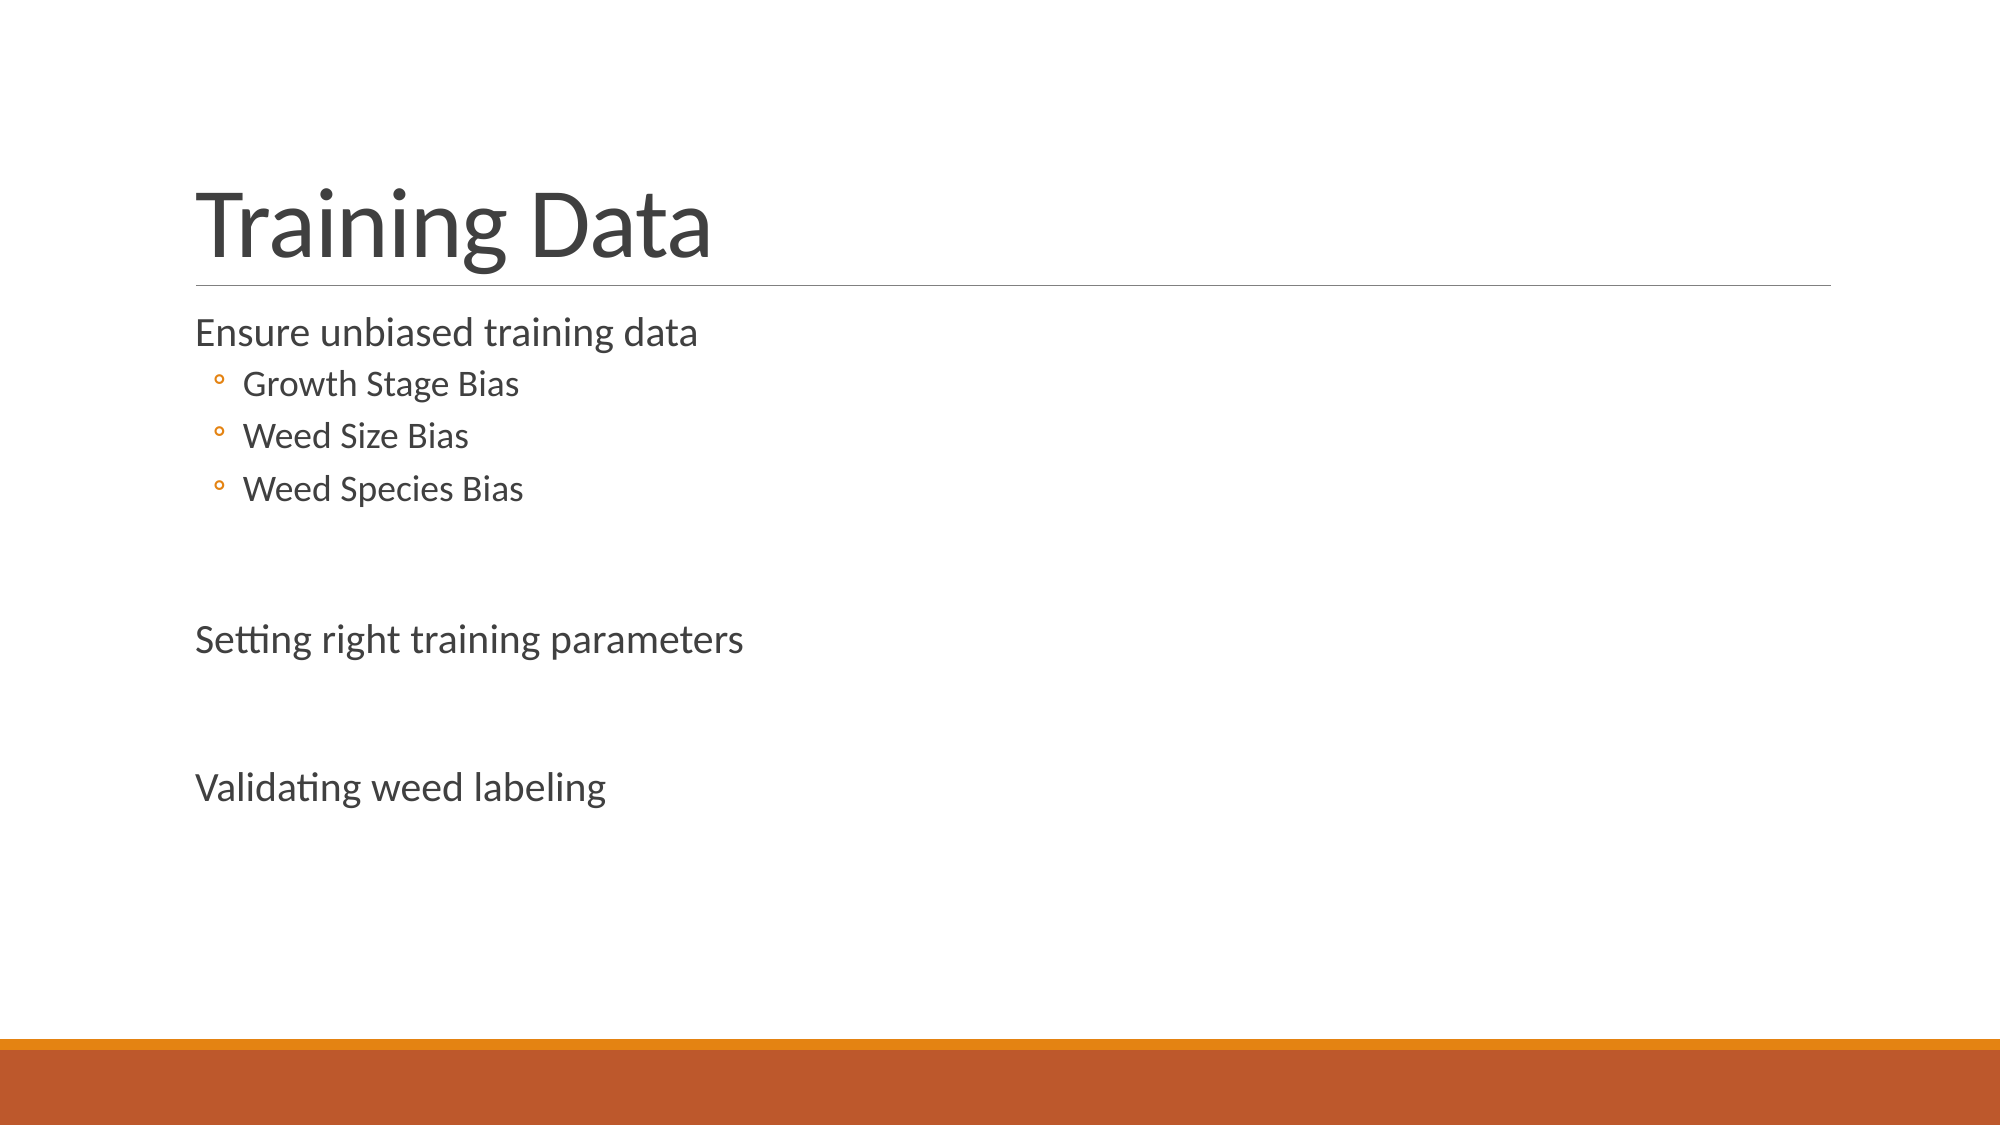

# Training Data
Ensure unbiased training data
Growth Stage Bias
Weed Size Bias
Weed Species Bias

Setting right training parameters

Validating weed labeling